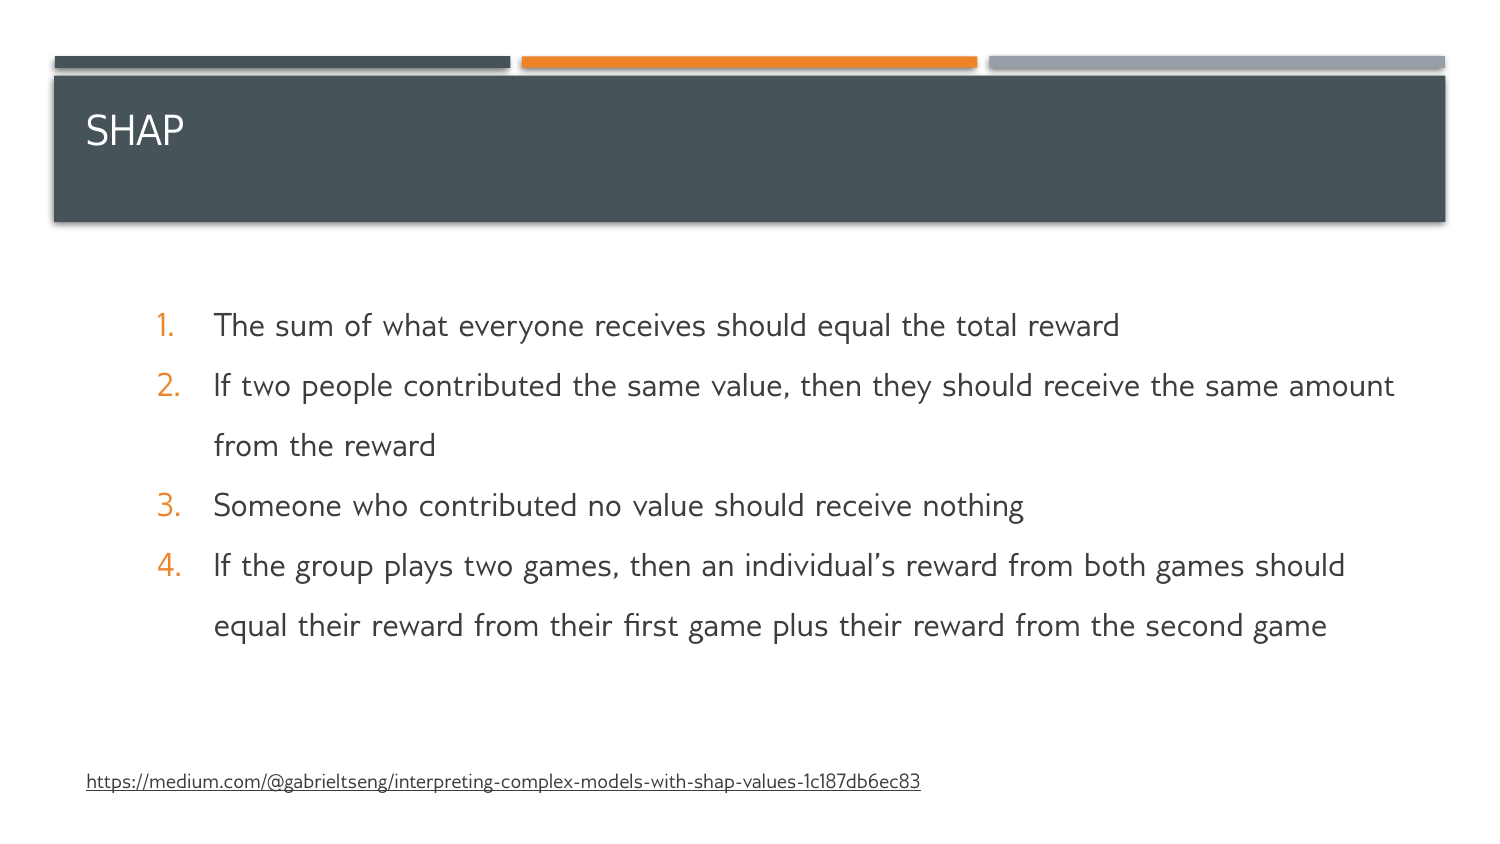

# SHAP
The sum of what everyone receives should equal the total reward
If two people contributed the same value, then they should receive the same amount from the reward
Someone who contributed no value should receive nothing
If the group plays two games, then an individual’s reward from both games should equal their reward from their first game plus their reward from the second game

https://medium.com/@gabrieltseng/interpreting-complex-models-with-shap-values-1c187db6ec83